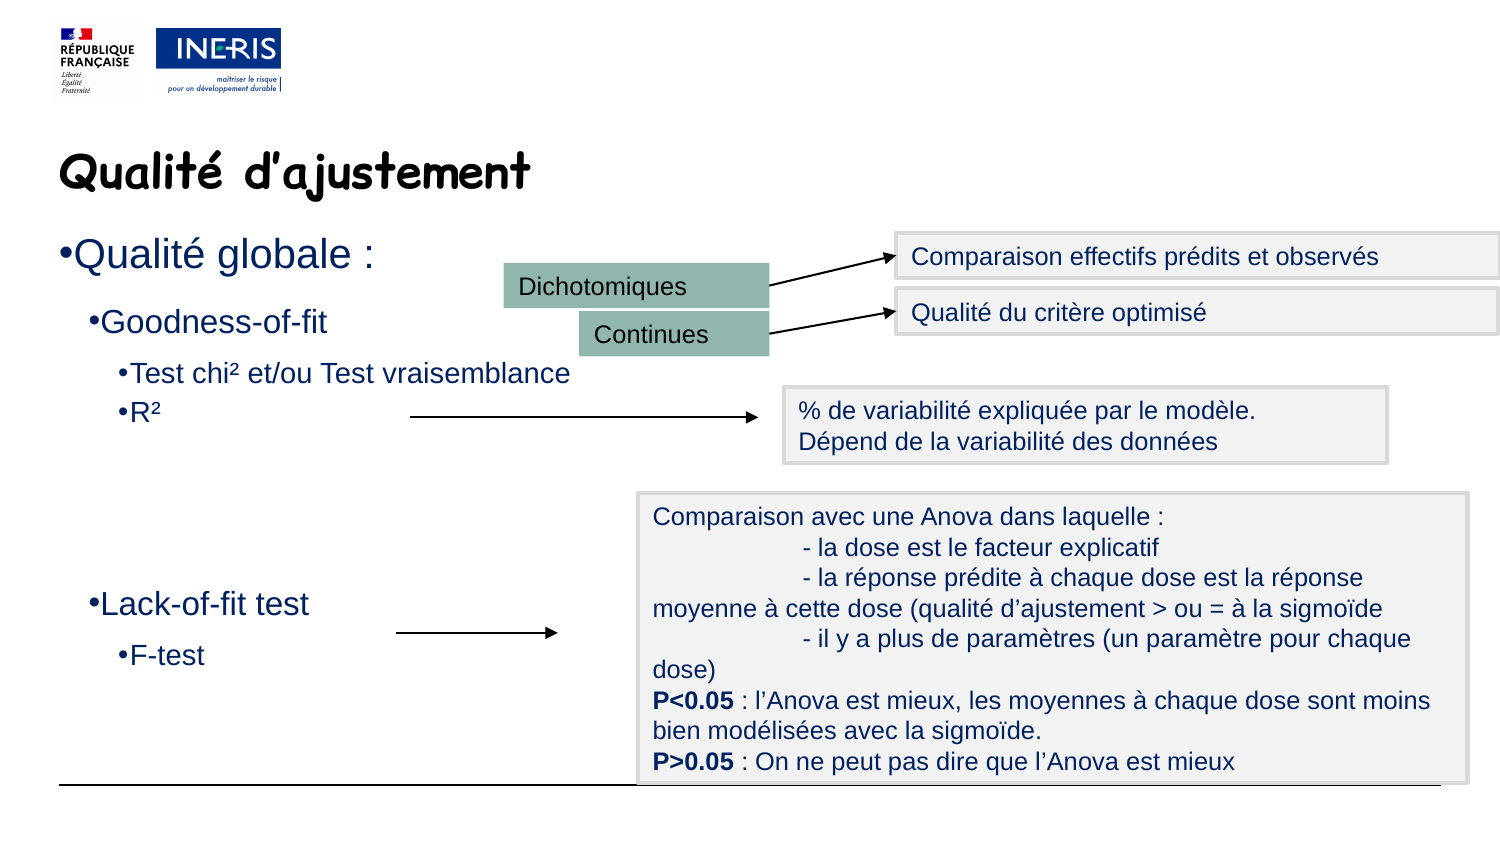

# Qualité d’ajustement
Qualité globale :
Goodness-of-fit
Test chi² et/ou Test vraisemblance
R²

Lack-of-fit test
F-test

Comparaison effectifs prédits et observés

Dichotomiques
Qualité du critère optimisé
Continues
% de variabilité expliquée par le modèle.
Dépend de la variabilité des données
Comparaison avec une Anova dans laquelle :
	- la dose est le facteur explicatif
	- la réponse prédite à chaque dose est la réponse moyenne à cette dose (qualité d’ajustement > ou = à la sigmoïde
	- il y a plus de paramètres (un paramètre pour chaque dose)
P<0.05 : l’Anova est mieux, les moyennes à chaque dose sont moins bien modélisées avec la sigmoïde.
P>0.05 : On ne peut pas dire que l’Anova est mieux